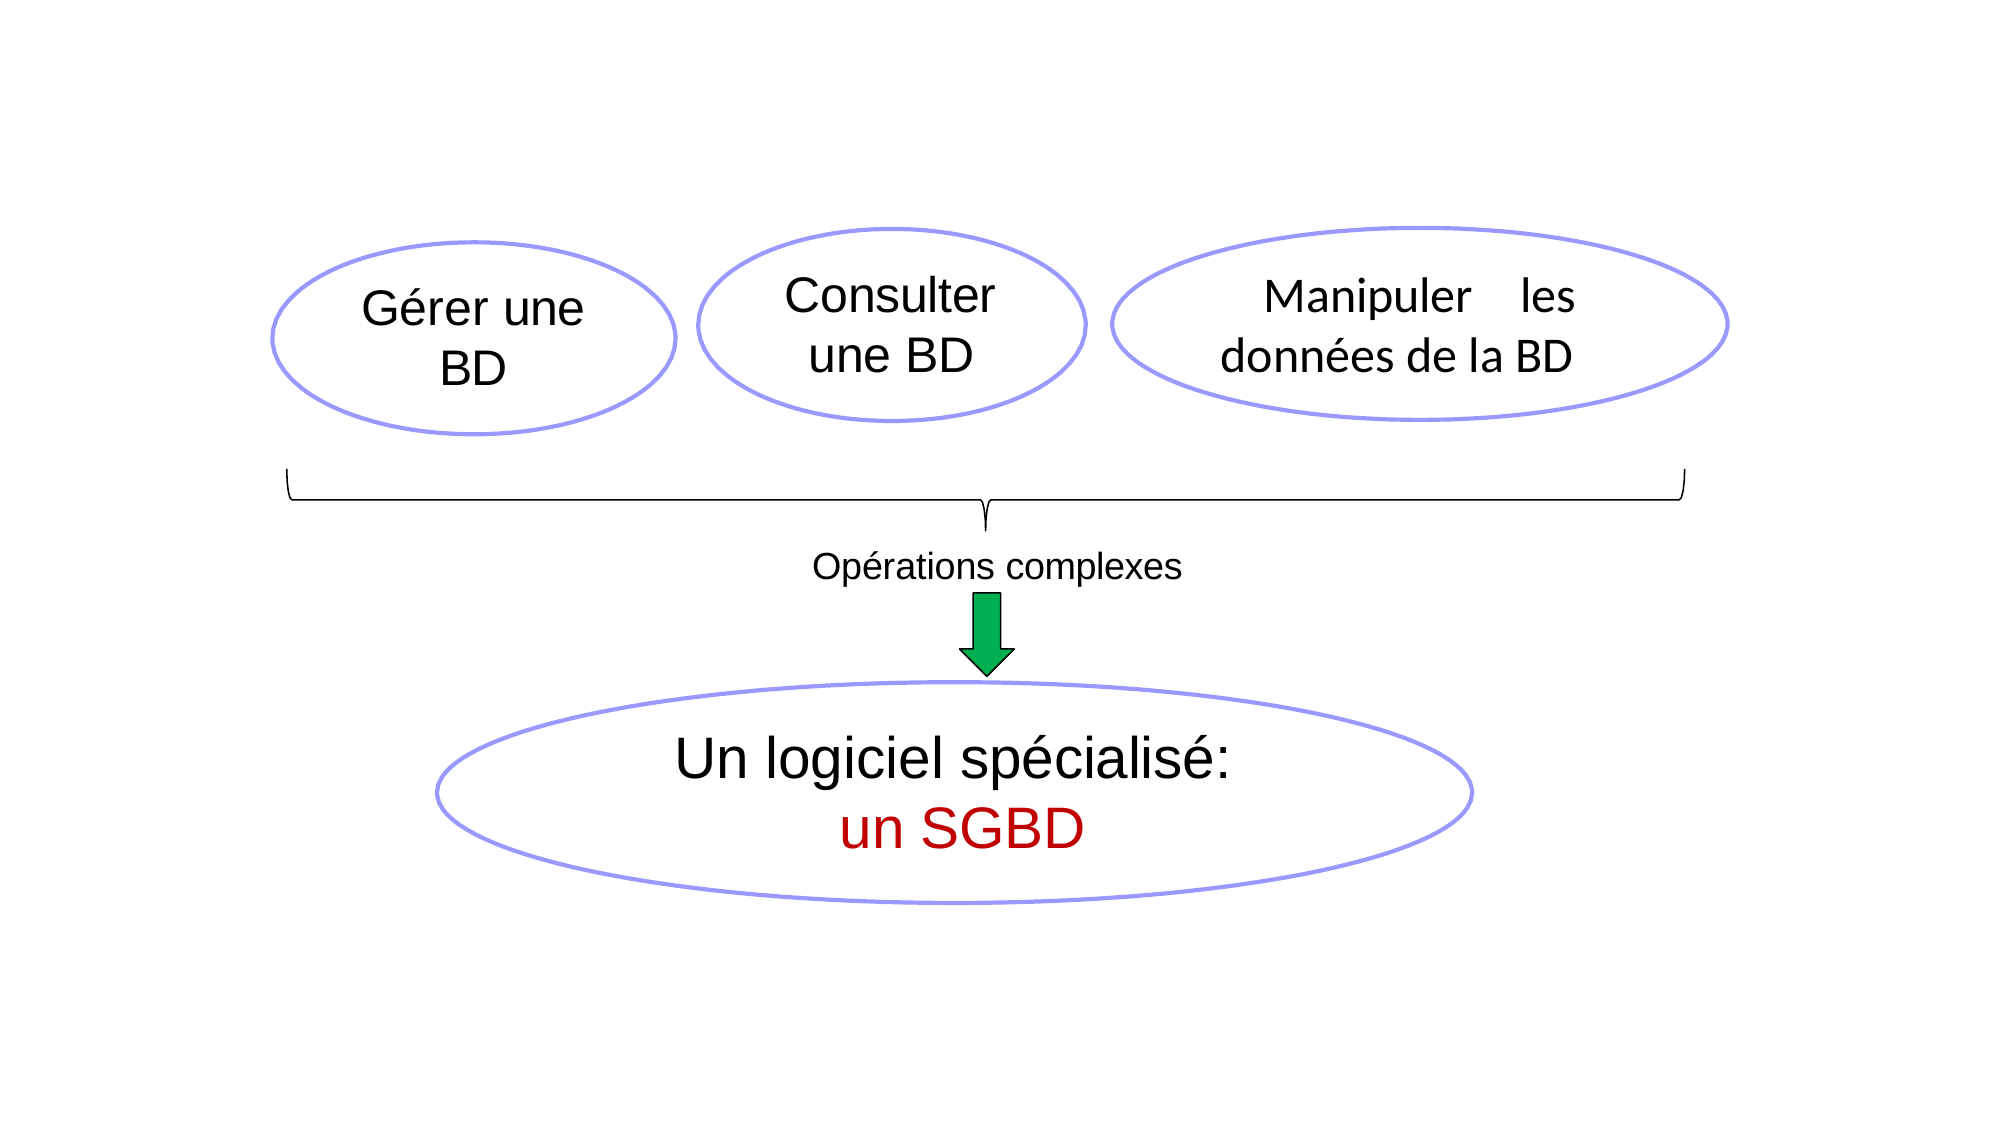

# Manipuler	les données de la BD
Consulter une BD
Gérer une BD

Opérations complexes

Un logiciel spécialisé: un SGBD